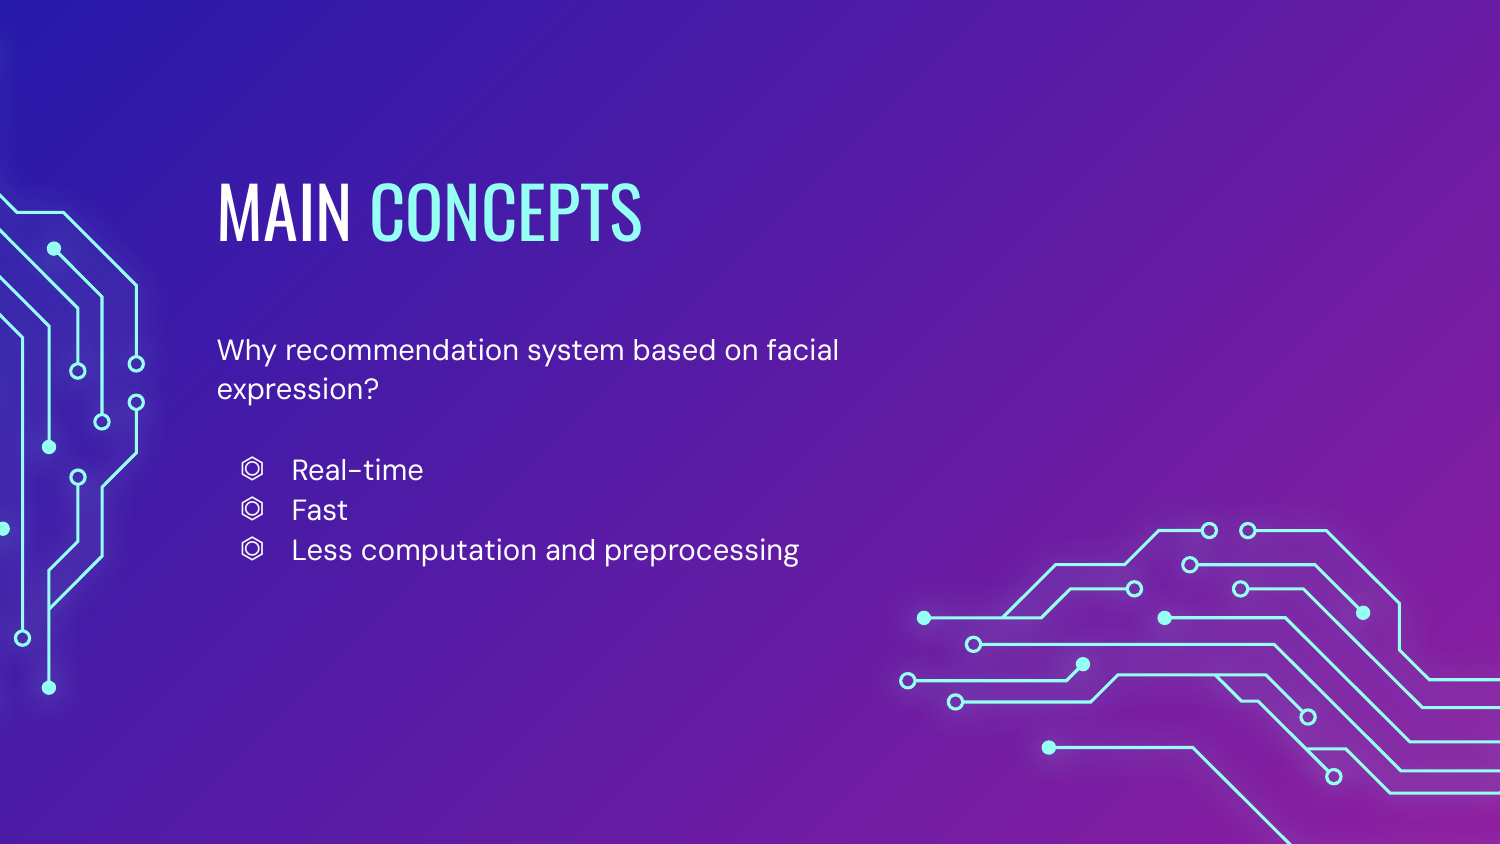

# MAIN CONCEPTS
Why recommendation system based on facial expression?

Real-time
Fast
Less computation and preprocessing